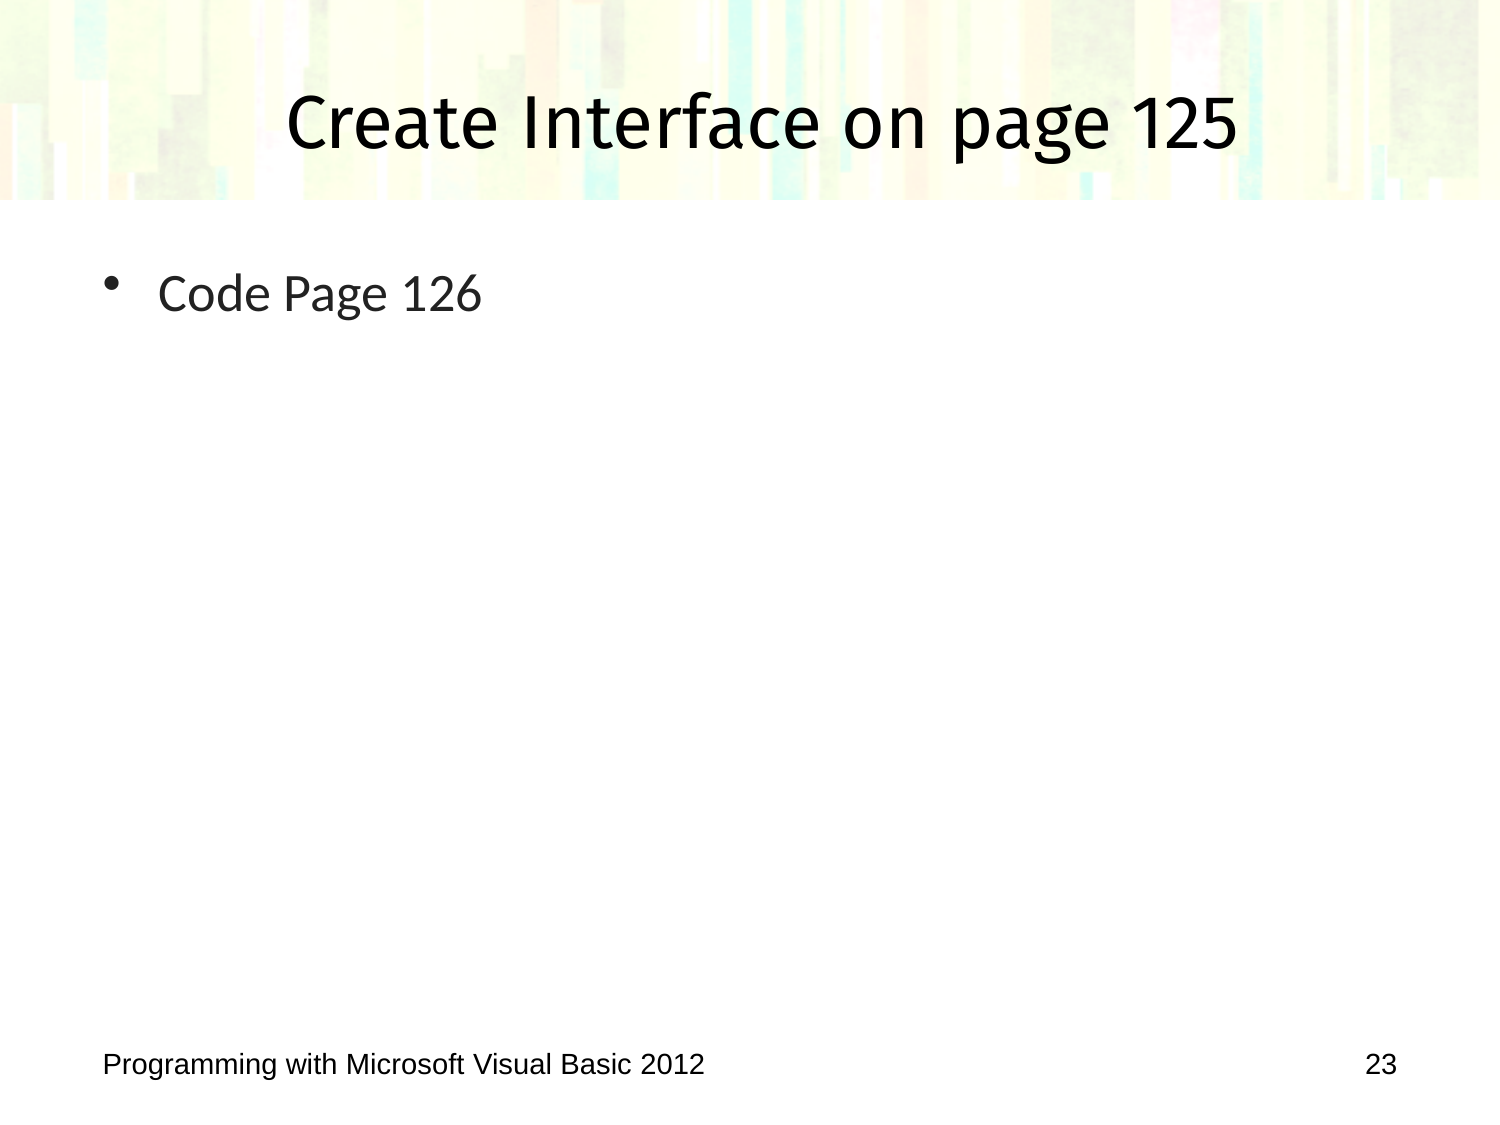

# Create Interface on page 125
Code Page 126
Programming with Microsoft Visual Basic 2012
23